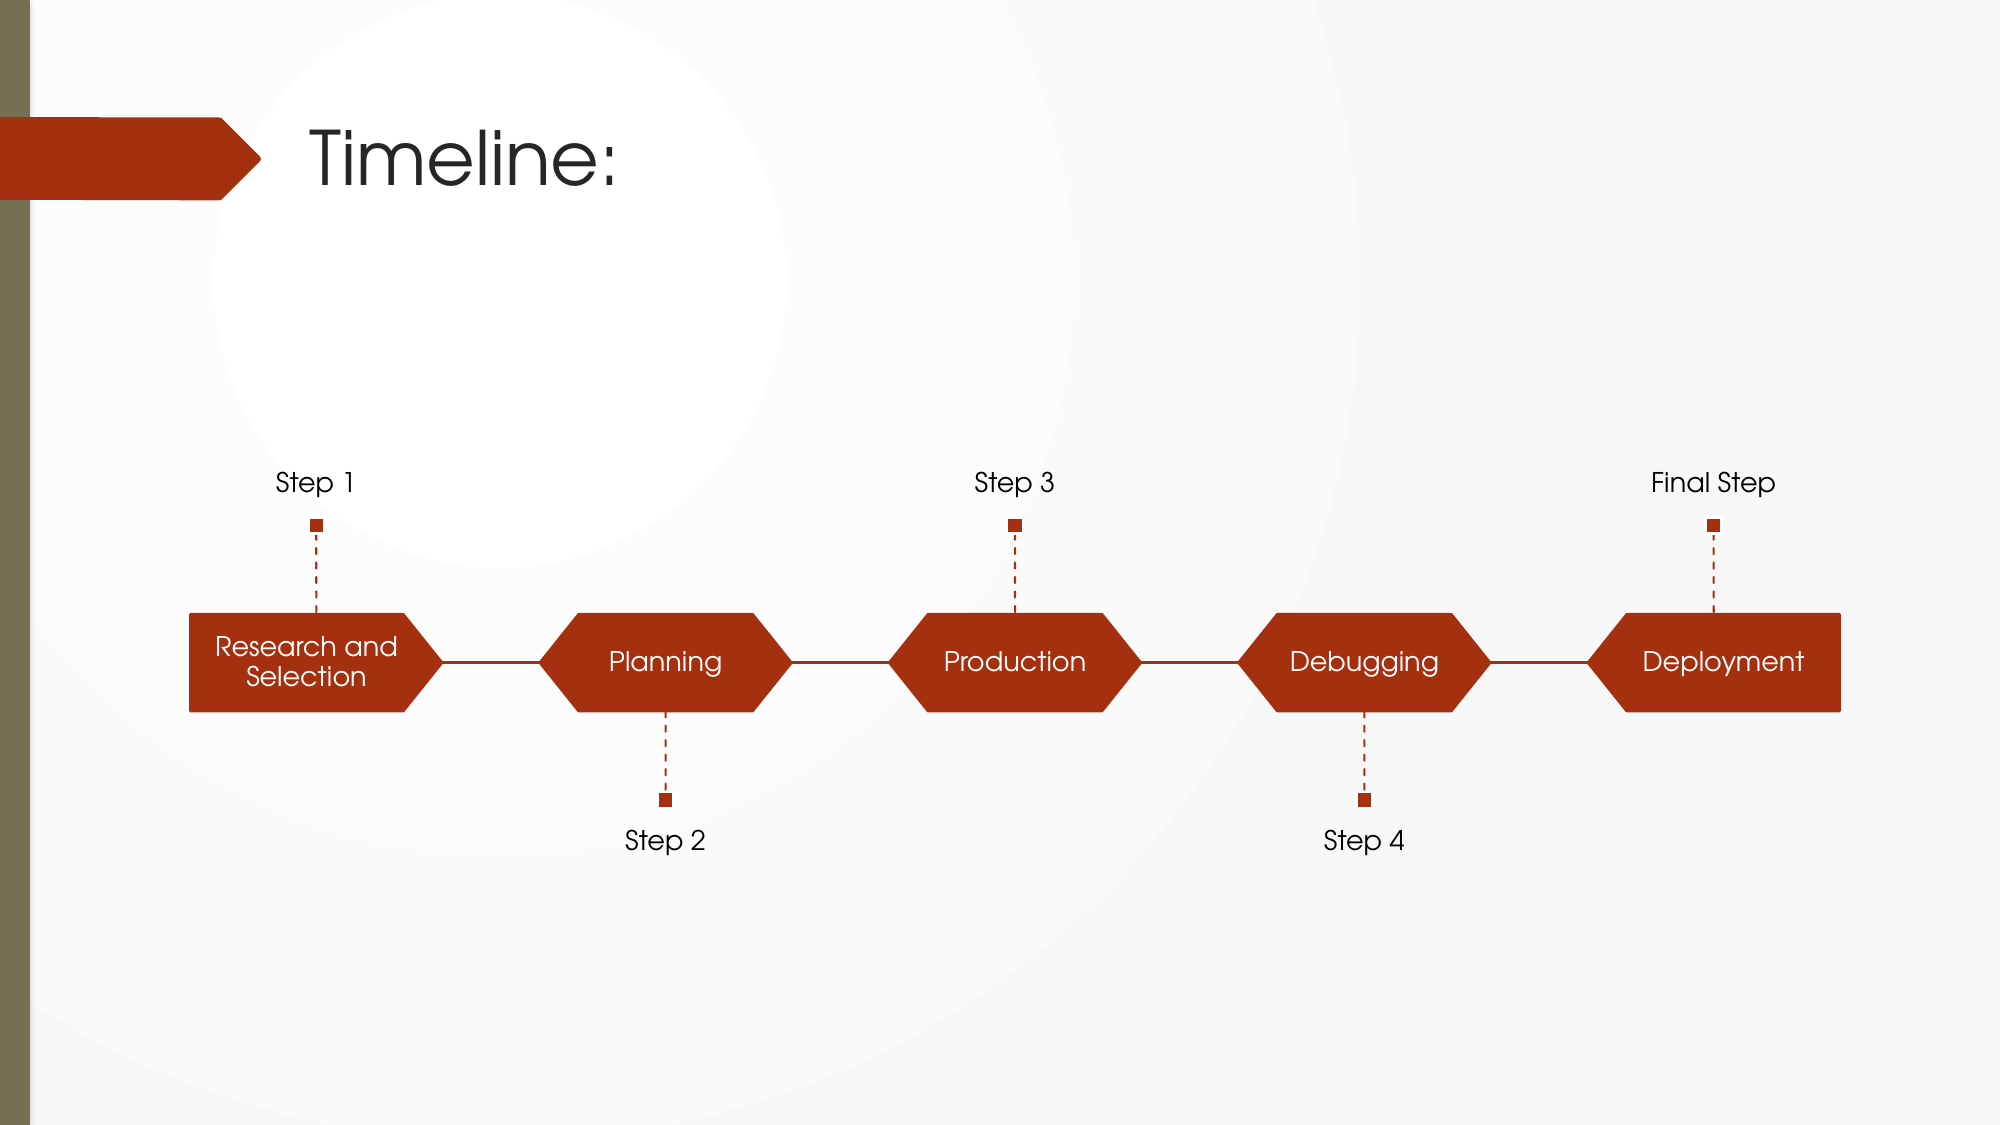

# Timeline:

Research and Selection
Step 1
Planning
Step 2
Production
Step 3
Debugging
Step 4
Deployment
Final Step